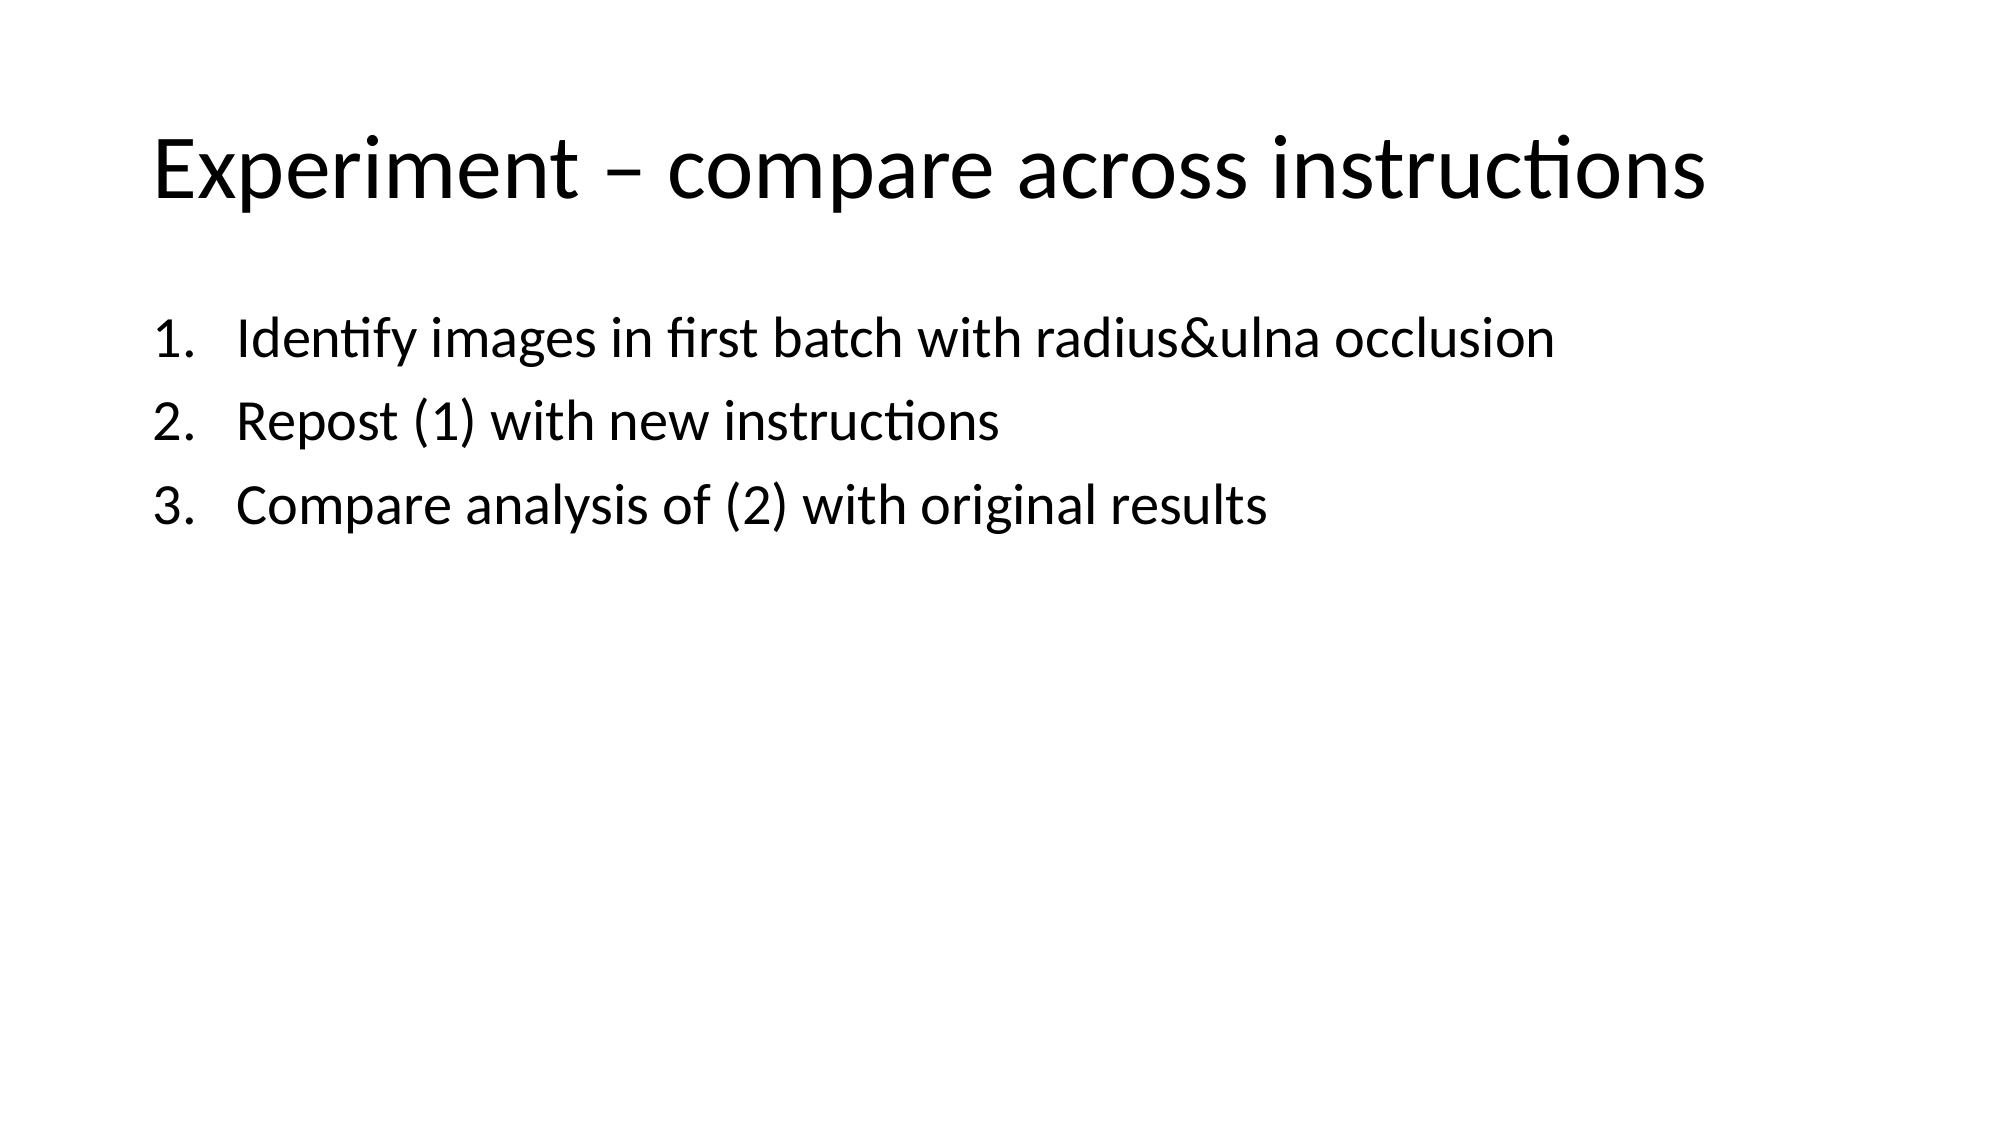

# Experiment – compare across instructions
Identify images in first batch with radius&ulna occlusion
Repost (1) with new instructions
Compare analysis of (2) with original results